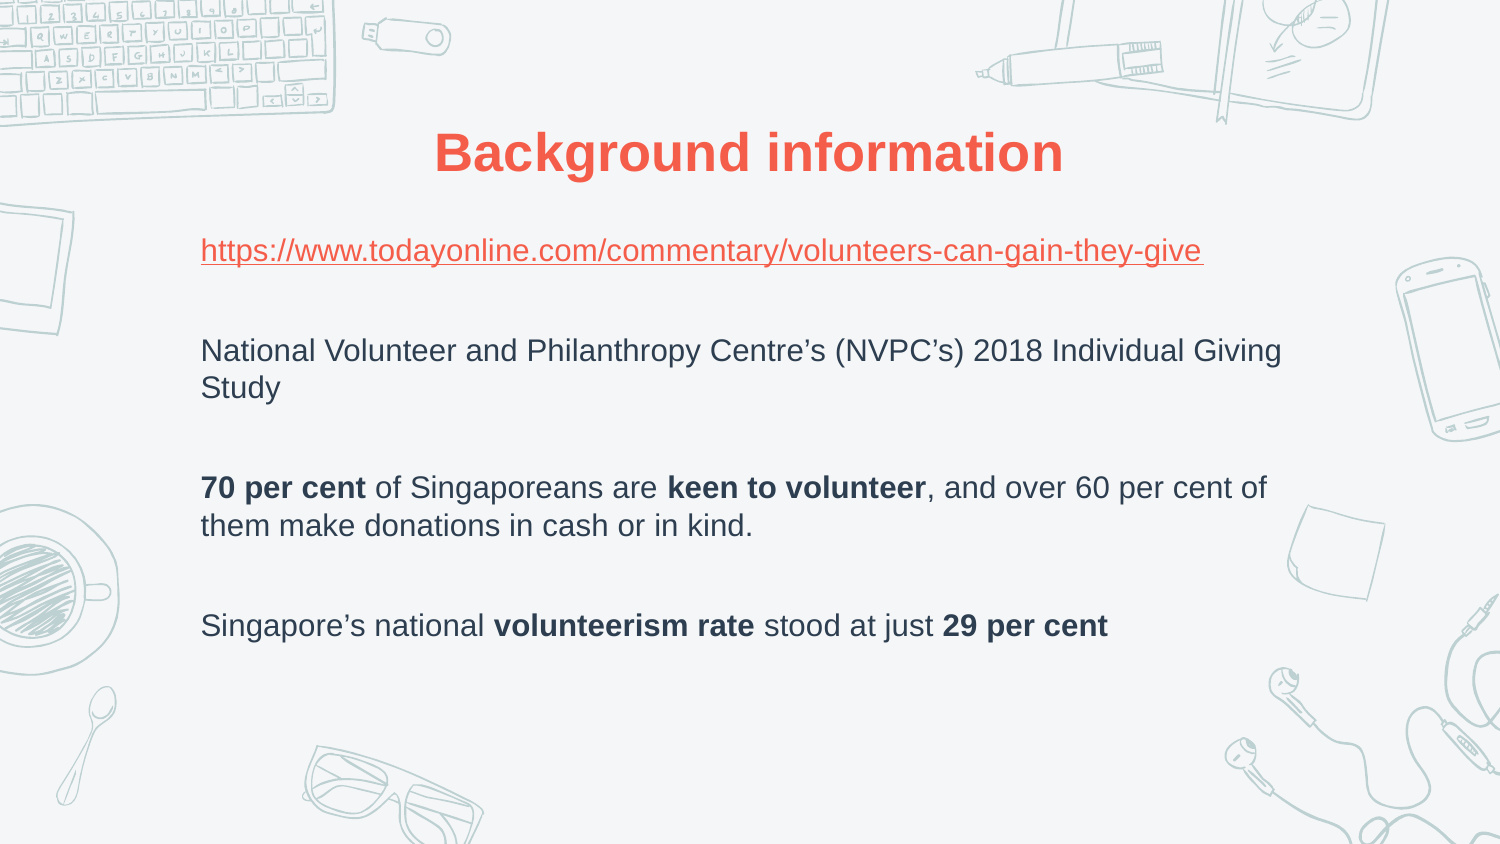

# Background information
https://www.todayonline.com/commentary/volunteers-can-gain-they-give

National Volunteer and Philanthropy Centre’s (NVPC’s) 2018 Individual Giving Study

70 per cent of Singaporeans are keen to volunteer, and over 60 per cent of them make donations in cash or in kind.

Singapore’s national volunteerism rate stood at just 29 per cent